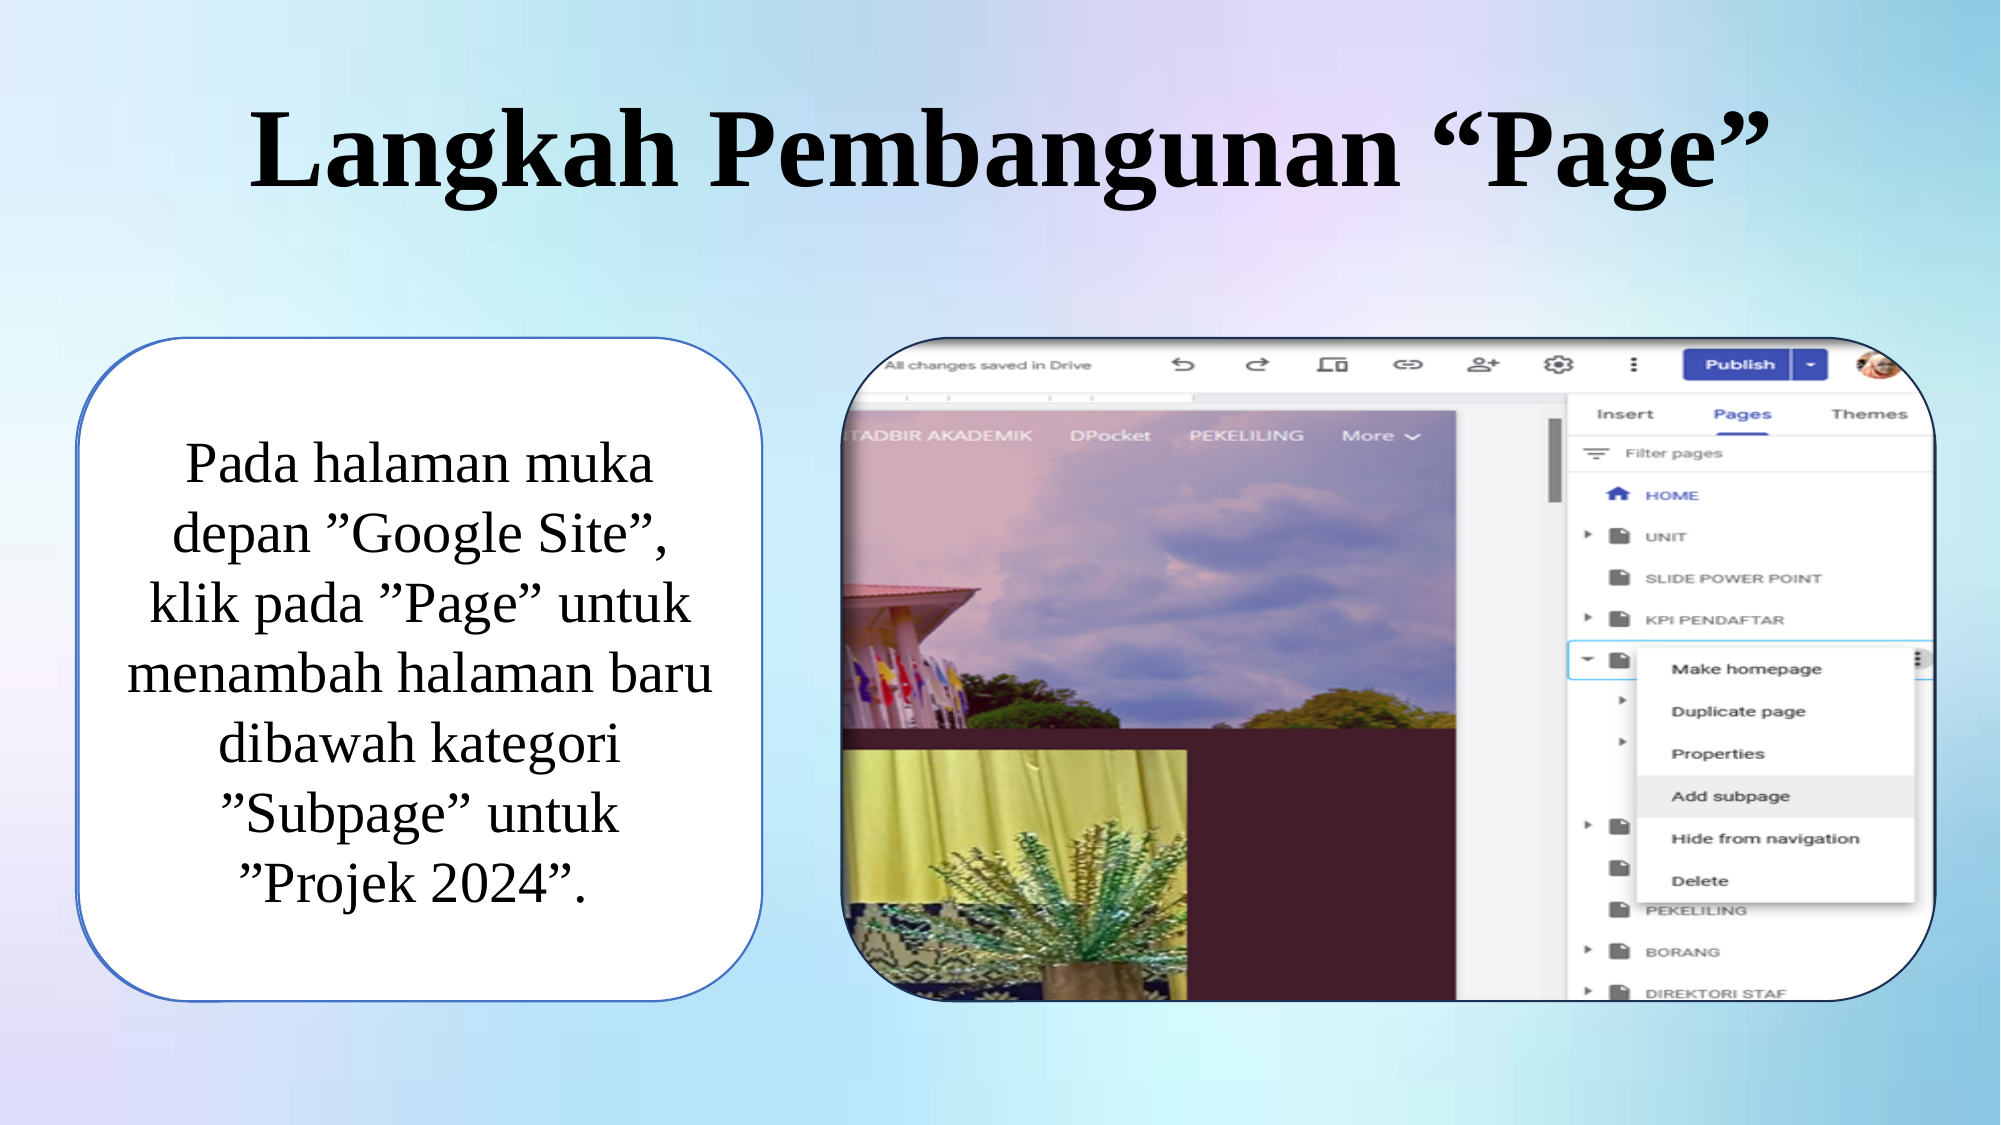

Ringkasan Aktiviti Latihan Industri
Projek “Google Site”
Laporan Teknikal
Langkah Pembangunan “Page”
Menekan pada ”Site” Bahagian Pentadbiran dibawah ”Recent Site”
Pada halaman muka depan ”Google Site”, klik pada ”Page” untuk menambah halaman baru dibawah kategori ”Subpage” untuk ”Projek 2024”.

Log masuk menggunakan akaun “Google” yang diberi untuk mengakses “Google Site”.
Meletakkan ”header” di projek tersebut.
Pada ”Page” tersebut, memilih ”layout” yang diingini di bahagian “Content Blocks”
Selepas itu, menambah gambar acara atau program ke dalam “layout” tersebut
Klik “Publish”  untuk menyimpan atau mengemaskini “Page” yang sudah selesai dibuat